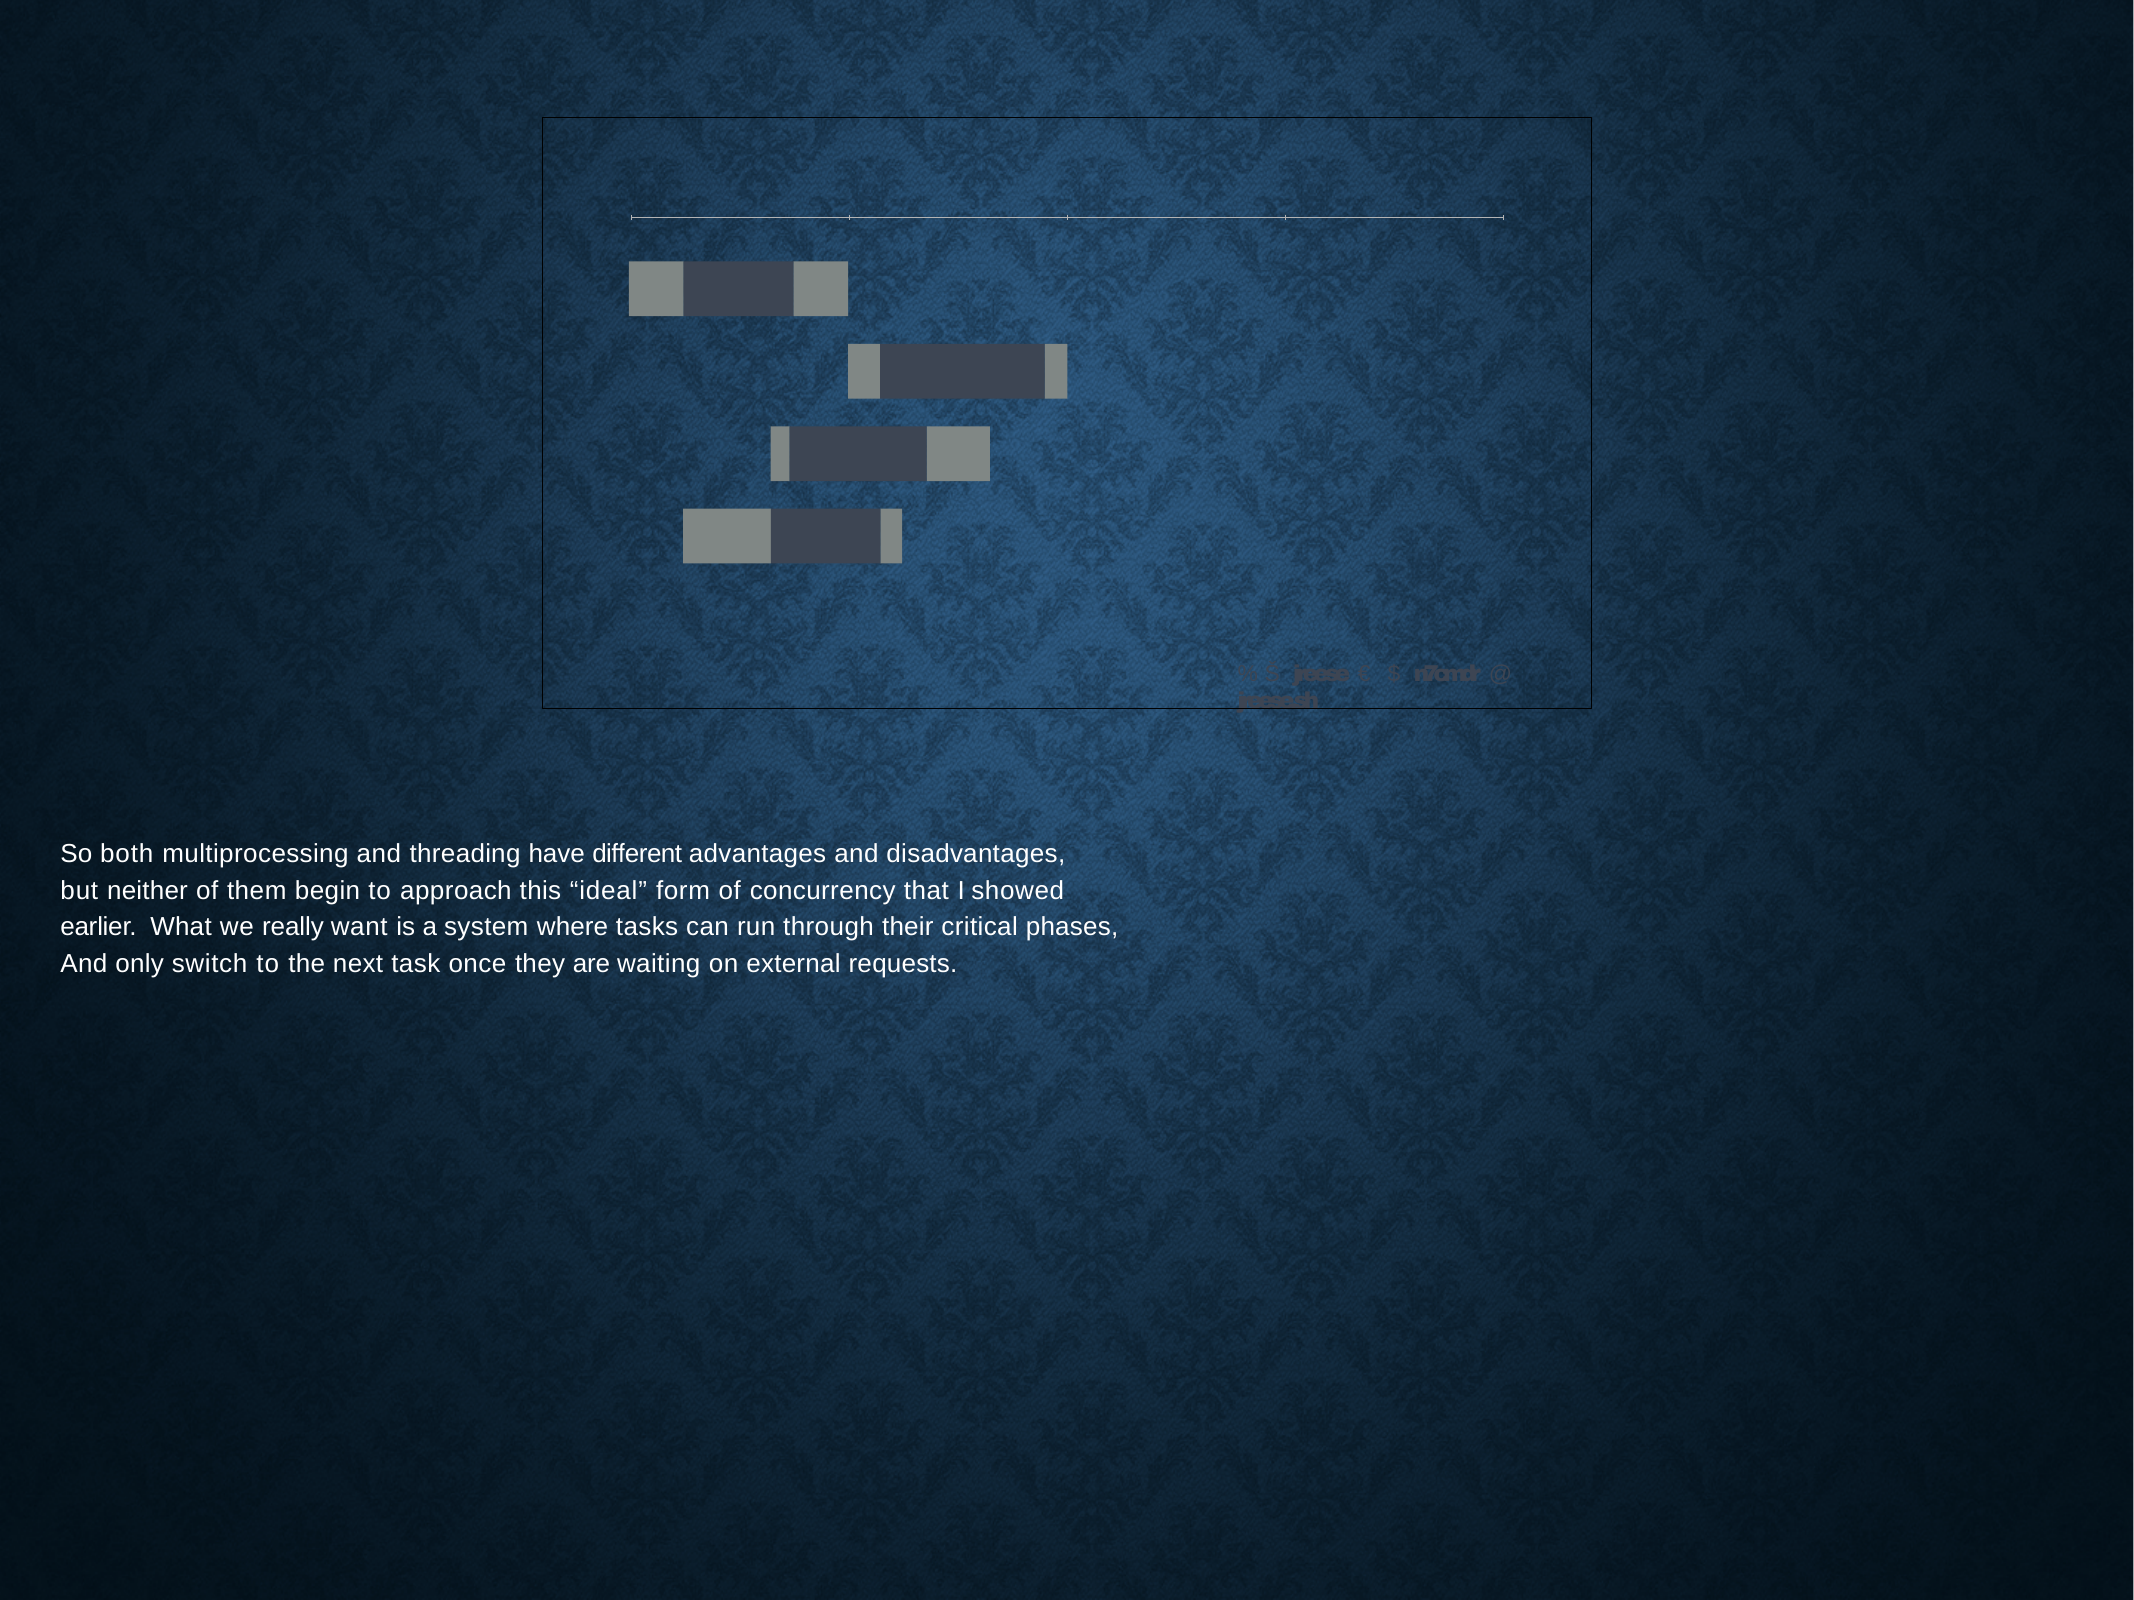

% Š jreese € $ n7cmdr @ jreese.sh
So both multiprocessing and threading have diﬀerent advantages and disadvantages,
but neither of them begin to approach this “ideal” form of concurrency that I showed earlier.  What we really want is a system where tasks can run through their critical phases,
And only switch to the next task once they are waiting on external requests.